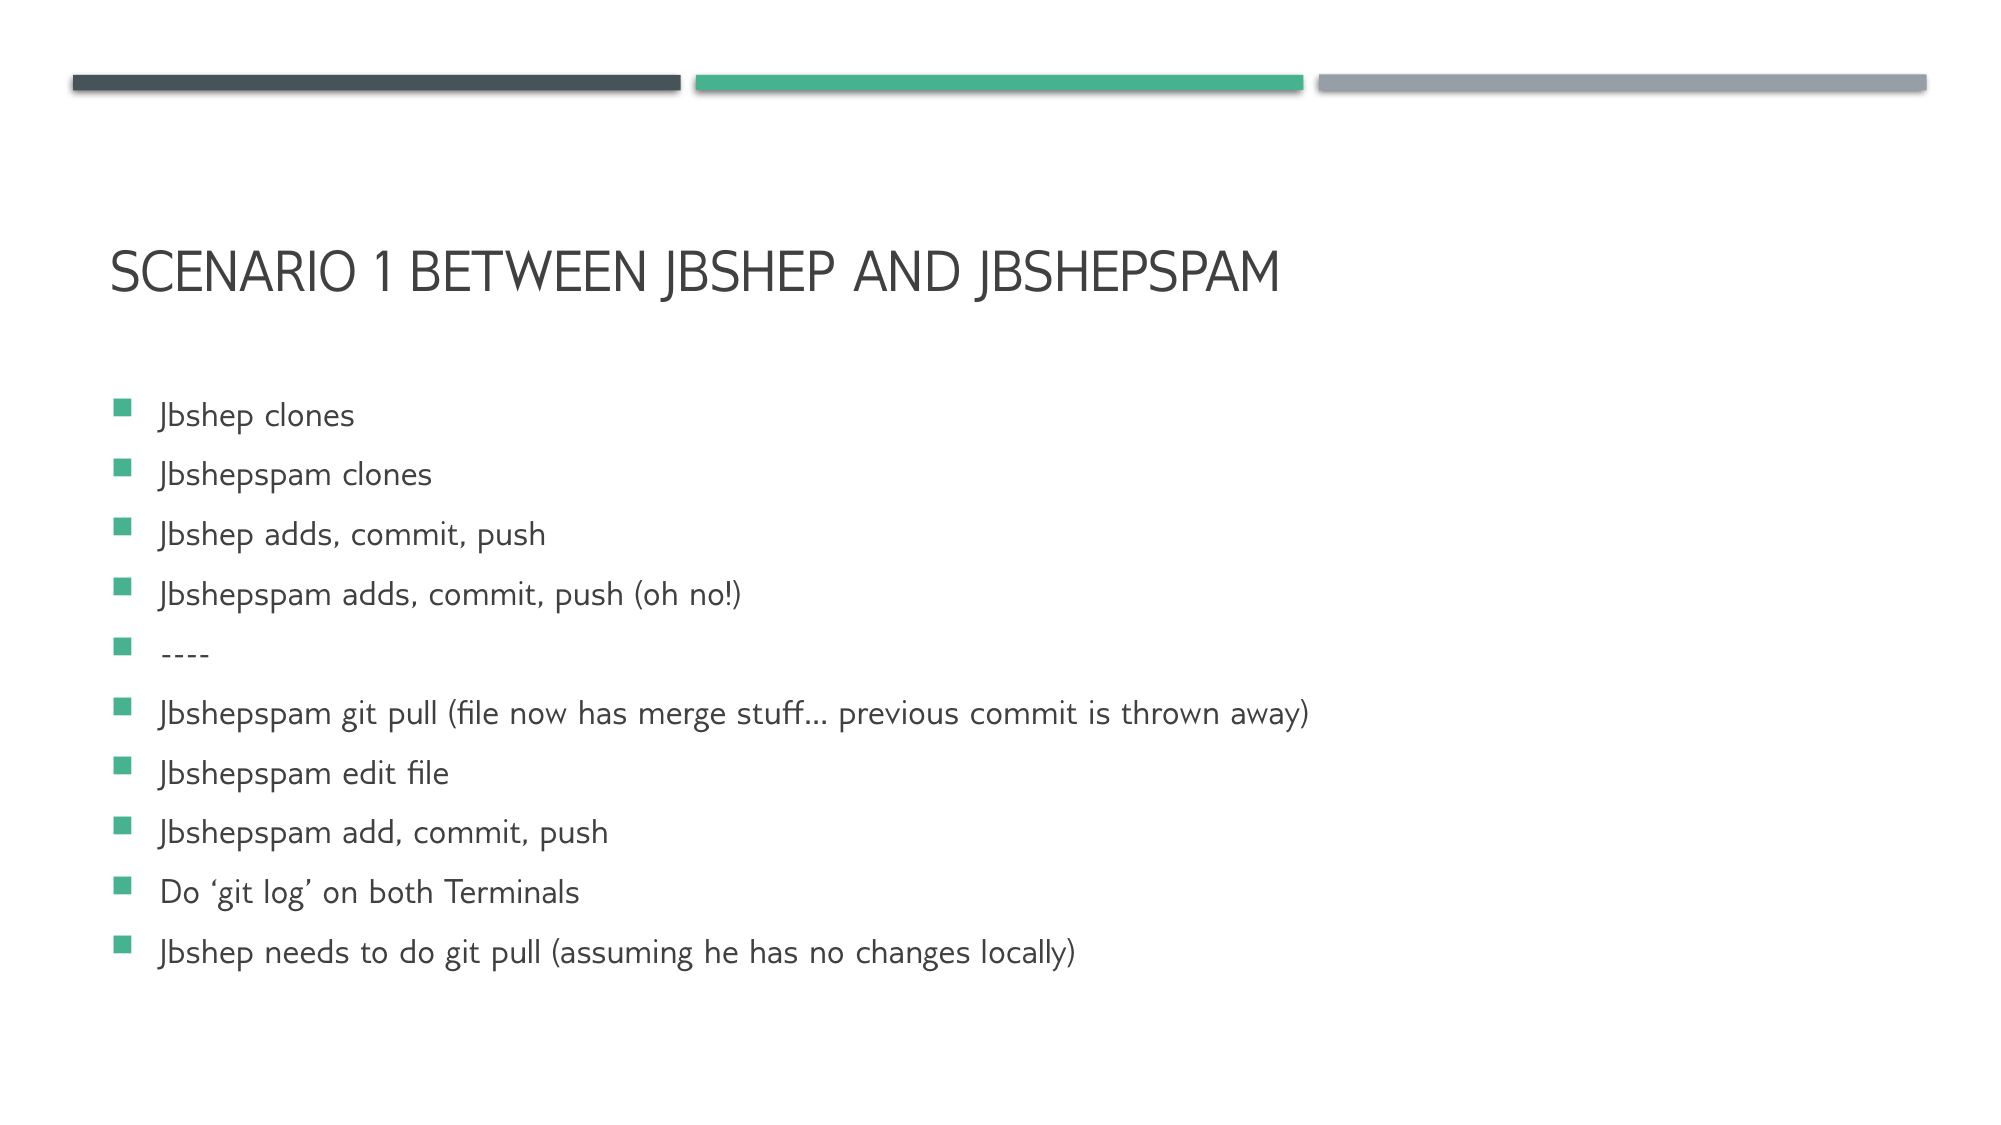

# Scenario 1 between jbshep and jbshepspam
Jbshep clones
Jbshepspam clones
Jbshep adds, commit, push
Jbshepspam adds, commit, push (oh no!)
----
Jbshepspam git pull (file now has merge stuff… previous commit is thrown away)
Jbshepspam edit file
Jbshepspam add, commit, push
Do ‘git log’ on both Terminals
Jbshep needs to do git pull (assuming he has no changes locally)